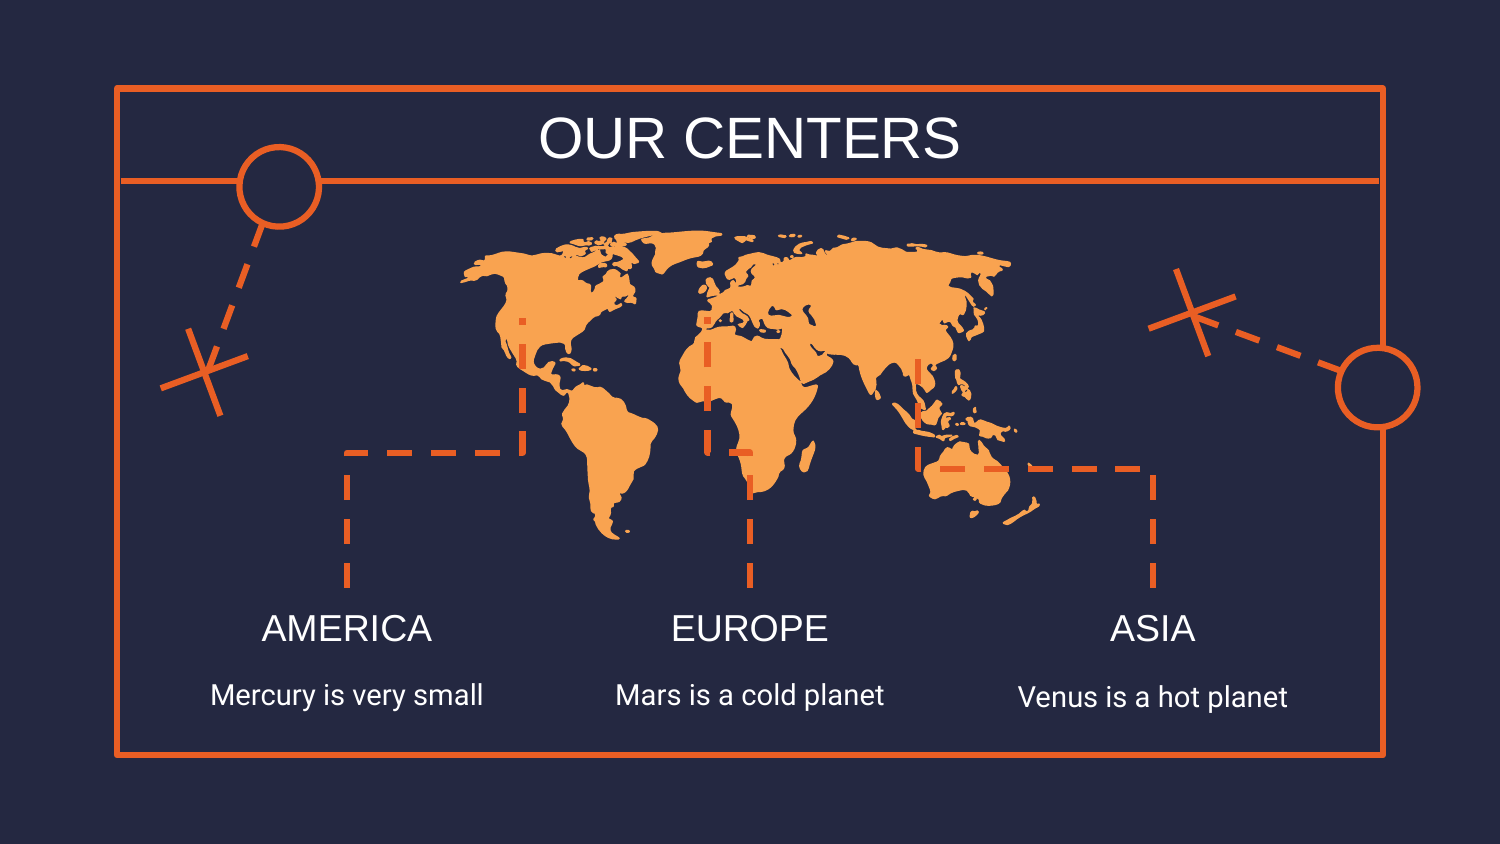

# OUR CENTERS

AMERICA
EUROPE
ASIA
Mercury is very small
Mars is a cold planet
Venus is a hot planet